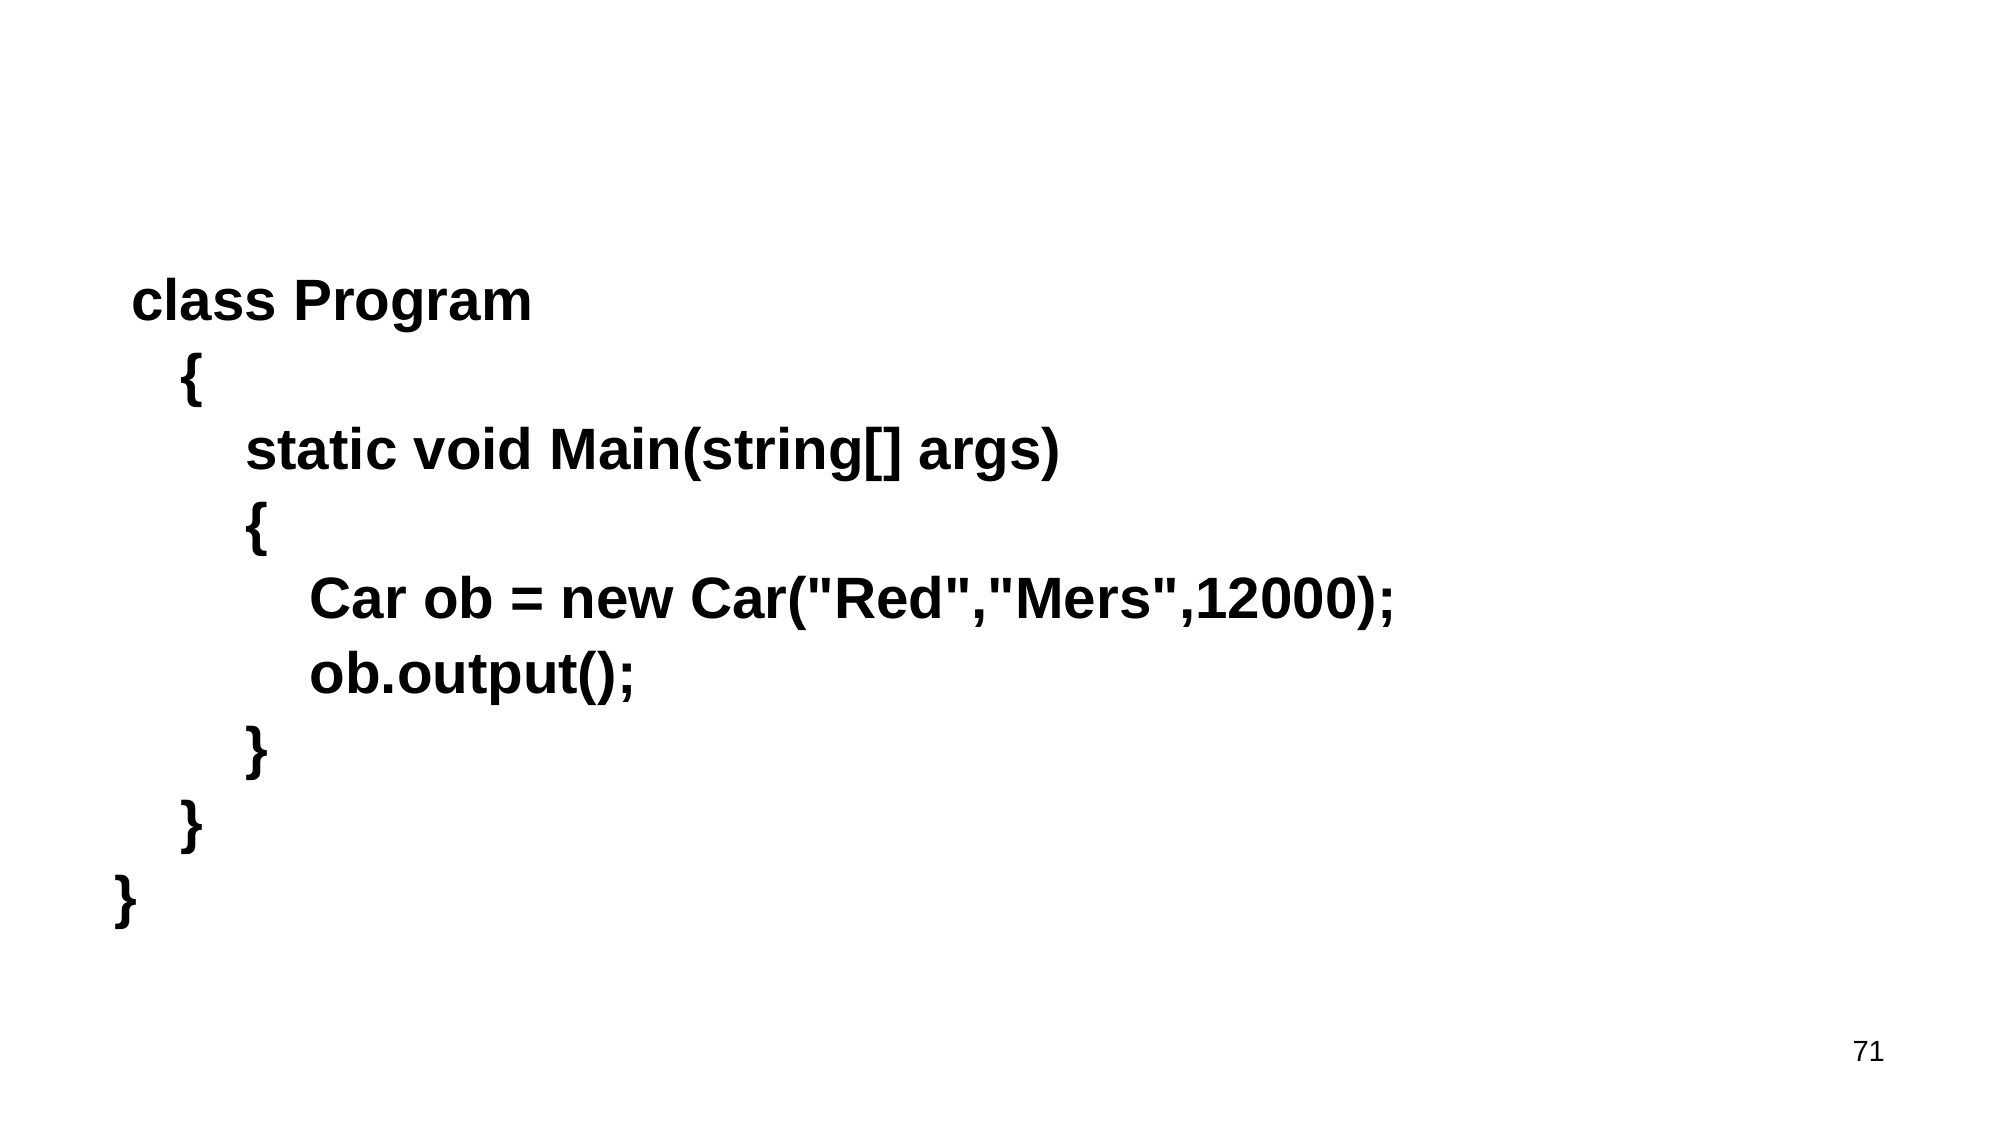

class Program
    {
        static void Main(string[] args)
        {
            Car ob = new Car("Red","Mers",12000);
            ob.output();
        }
    }
}

71